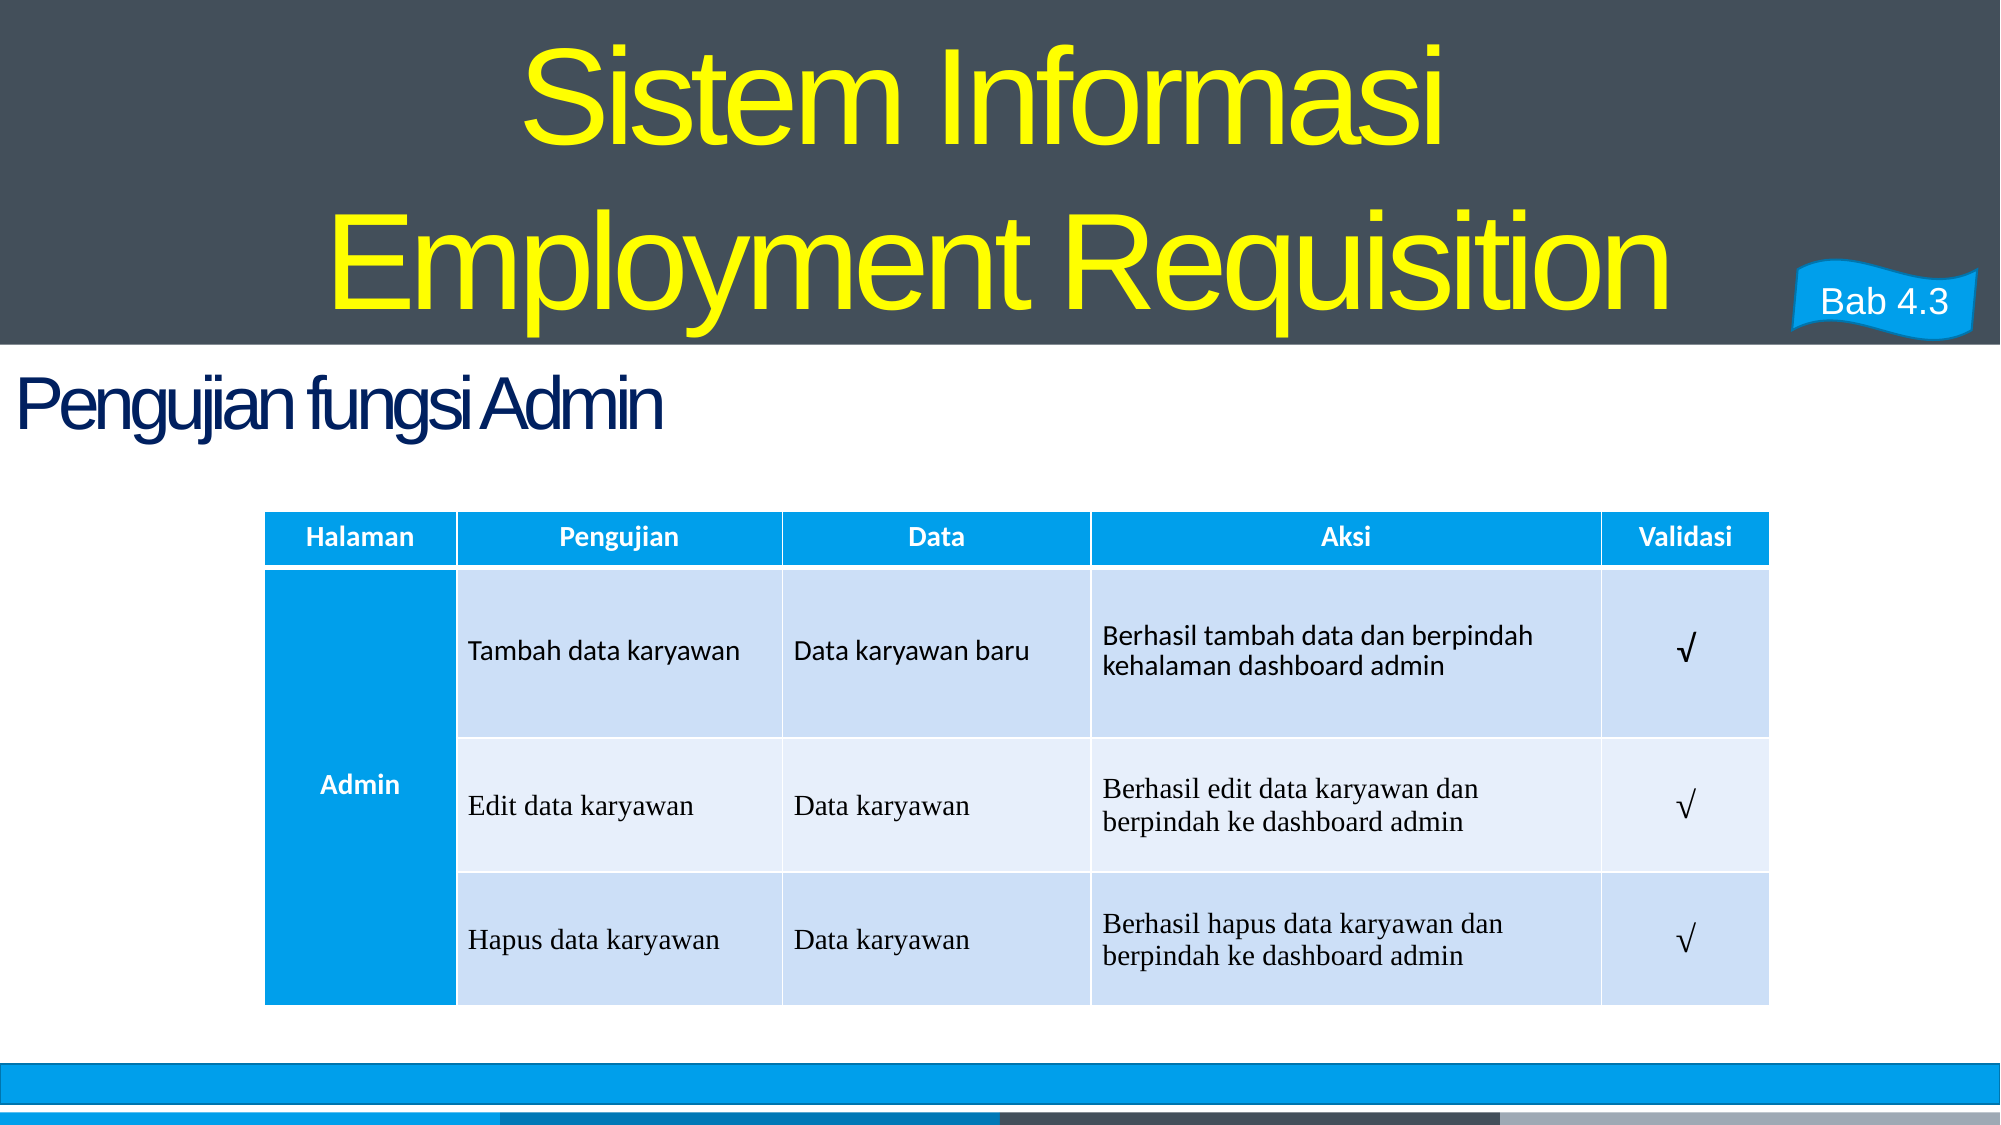

Sistem Informasi
Employment Requisition
Bab 4.3
Pengujian fungsi Admin
| Halaman | Pengujian | Data | Aksi | Validasi |
| --- | --- | --- | --- | --- |
| Admin | Tambah data karyawan | Data karyawan baru | Berhasil tambah data dan berpindah kehalaman dashboard admin | √ |
|  | Edit data karyawan | Data karyawan | Berhasil edit data karyawan dan berpindah ke dashboard admin | √ |
|  | Hapus data karyawan | Data karyawan | Berhasil hapus data karyawan dan berpindah ke dashboard admin | √ |